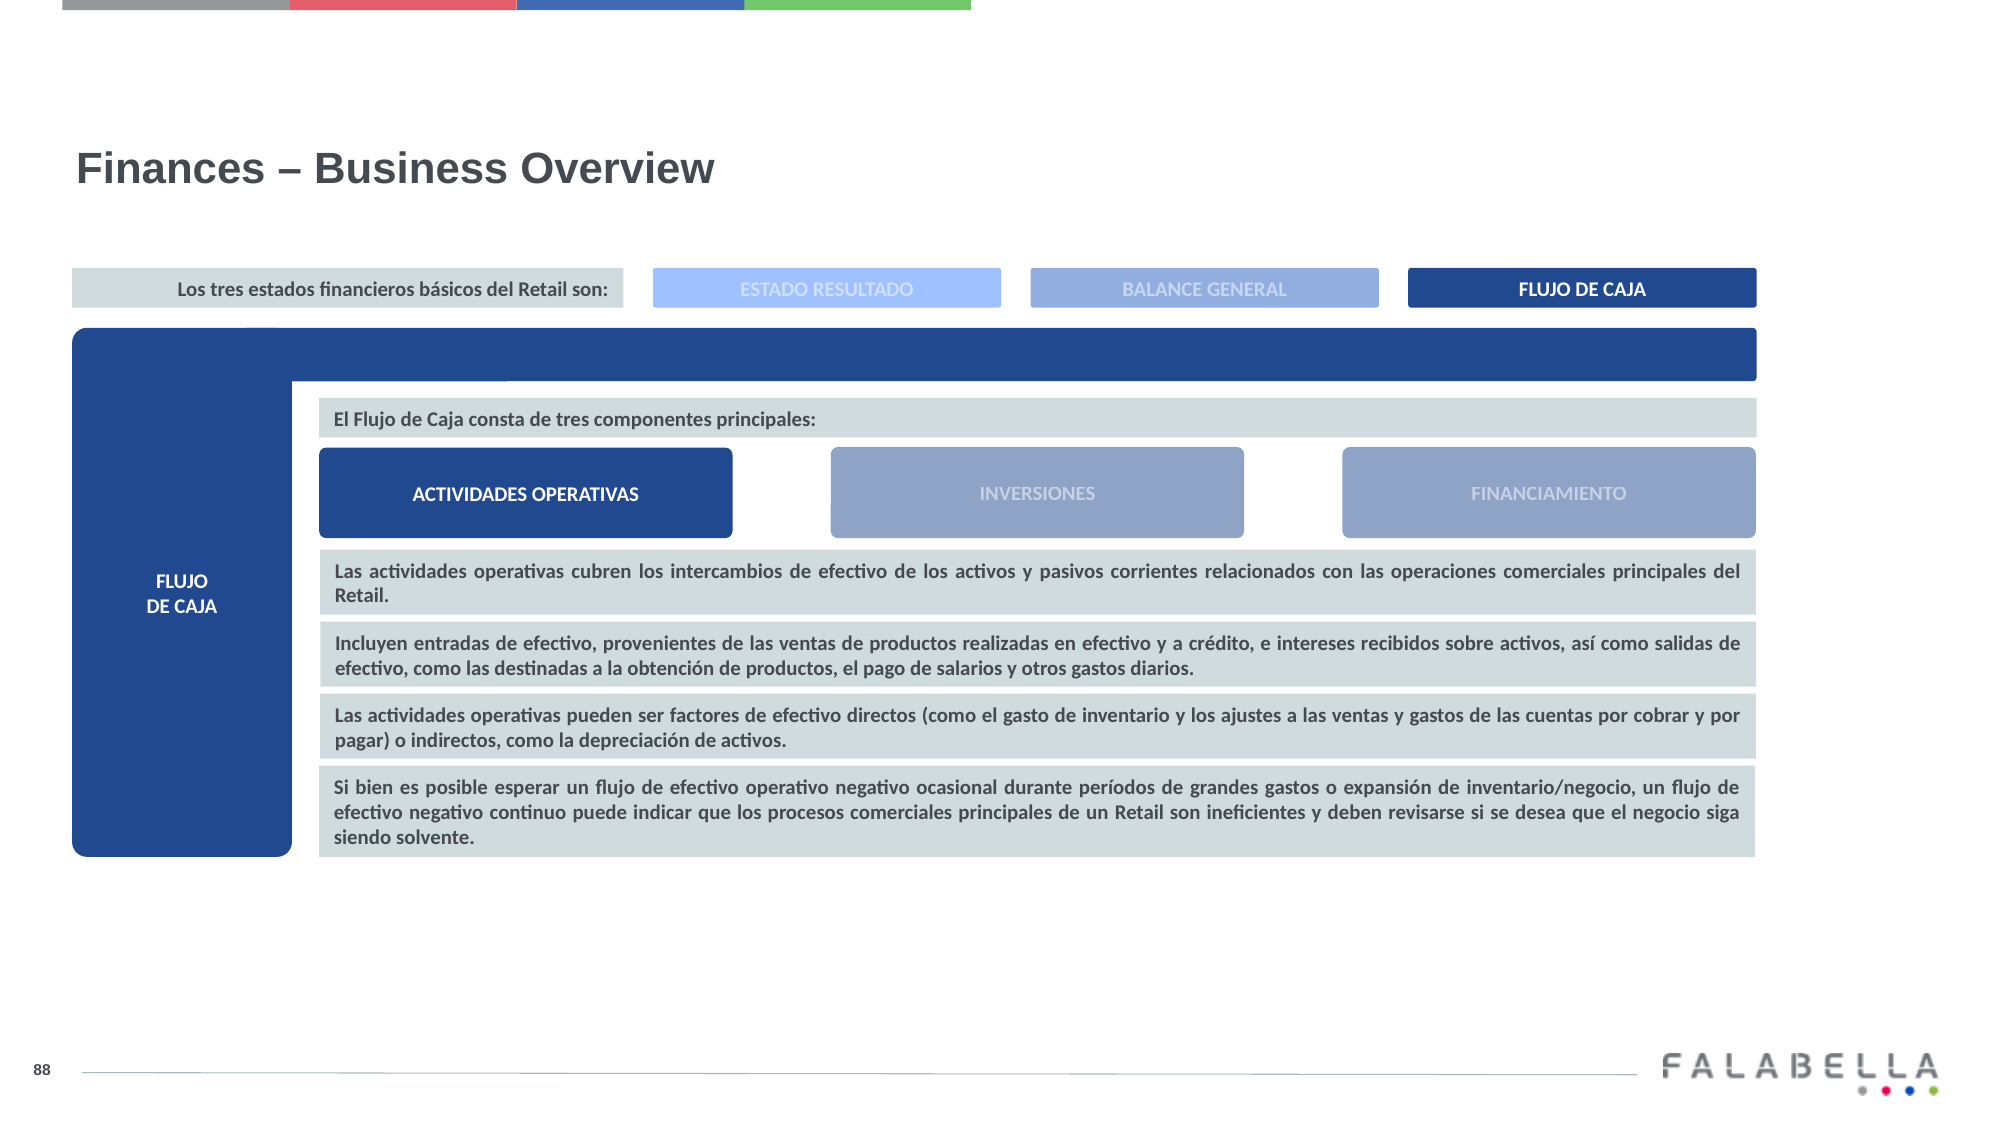

Finances – Business Overview
ESTADO RESULTADO
BALANCE GENERAL
FLUJO DE CAJA
Los tres estados financieros básicos del Retail son:
FLUJO
DE CAJA

El Flujo de Caja consta de tres componentes principales:
INVERSIONES
FINANCIAMIENTO
ACTIVIDADES OPERATIVAS
Las actividades operativas cubren los intercambios de efectivo de los activos y pasivos corrientes relacionados con las operaciones comerciales principales del Retail.
Incluyen entradas de efectivo, provenientes de las ventas de productos realizadas en efectivo y a crédito, e intereses recibidos sobre activos, así como salidas de efectivo, como las destinadas a la obtención de productos, el pago de salarios y otros gastos diarios.
Las actividades operativas pueden ser factores de efectivo directos (como el gasto de inventario y los ajustes a las ventas y gastos de las cuentas por cobrar y por pagar) o indirectos, como la depreciación de activos.
Si bien es posible esperar un flujo de efectivo operativo negativo ocasional durante períodos de grandes gastos o expansión de inventario/negocio, un flujo de efectivo negativo continuo puede indicar que los procesos comerciales principales de un Retail son ineficientes y deben revisarse si se desea que el negocio siga siendo solvente.